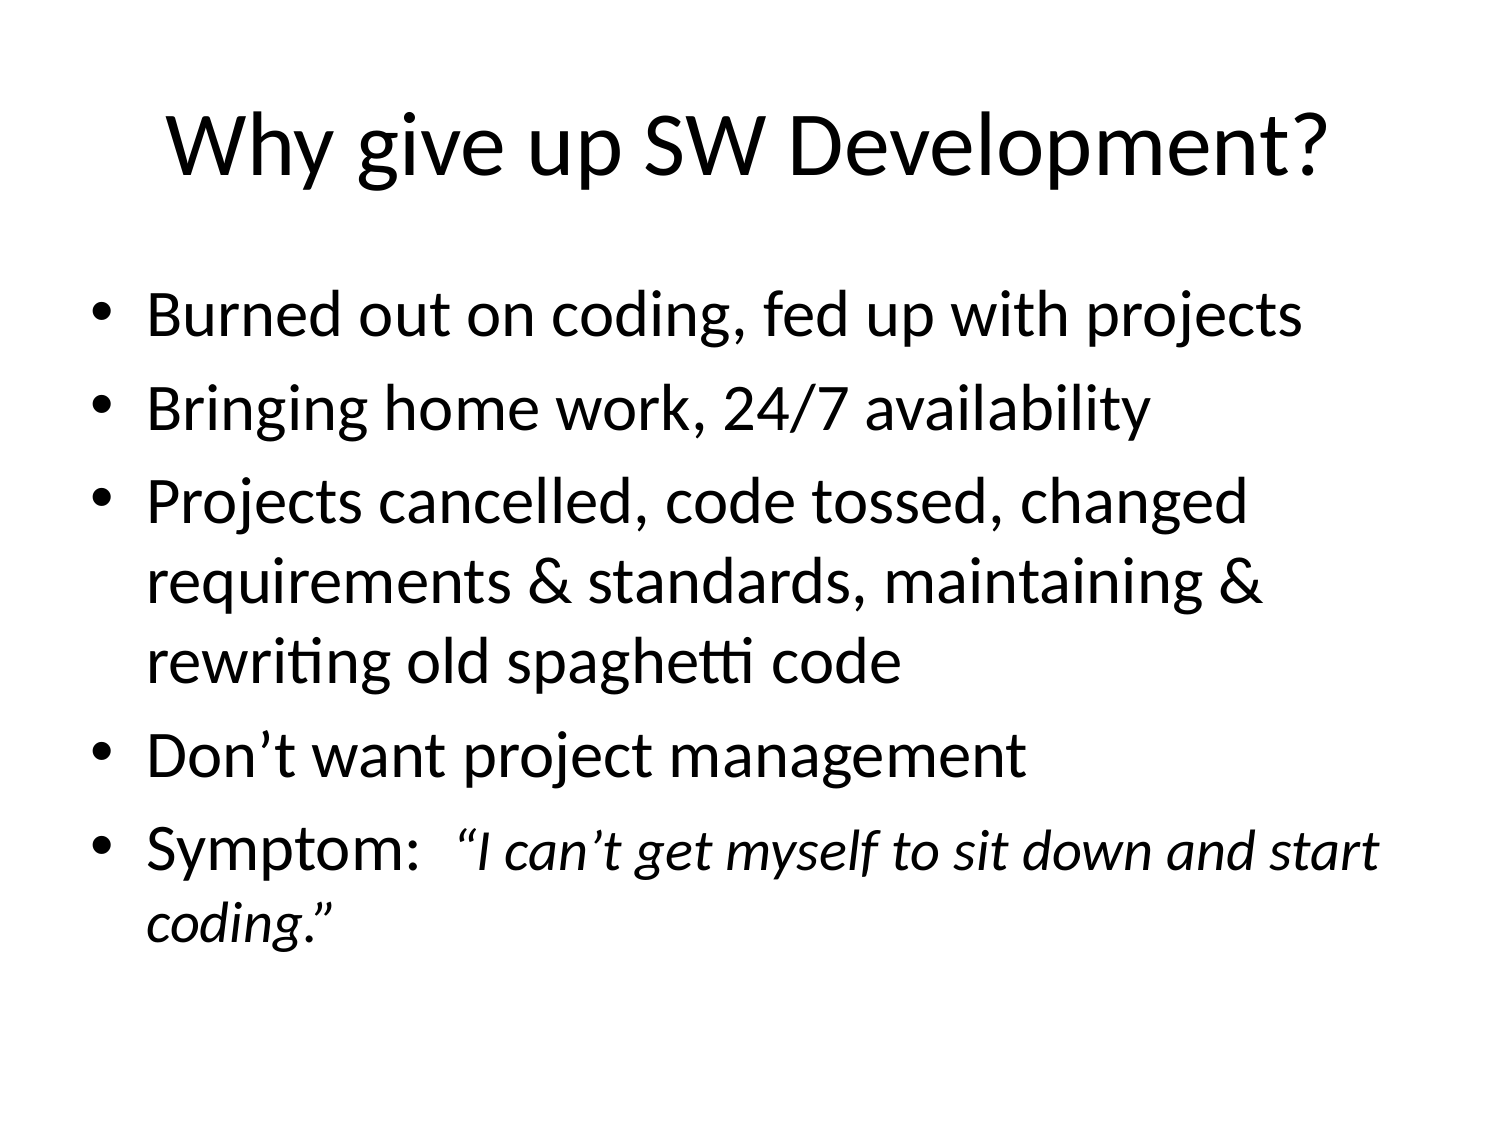

# Why give up SW Development?
Burned out on coding, fed up with projects
Bringing home work, 24/7 availability
Projects cancelled, code tossed, changed requirements & standards, maintaining & rewriting old spaghetti code
Don’t want project management
Symptom:  “I can’t get myself to sit down and start coding.”